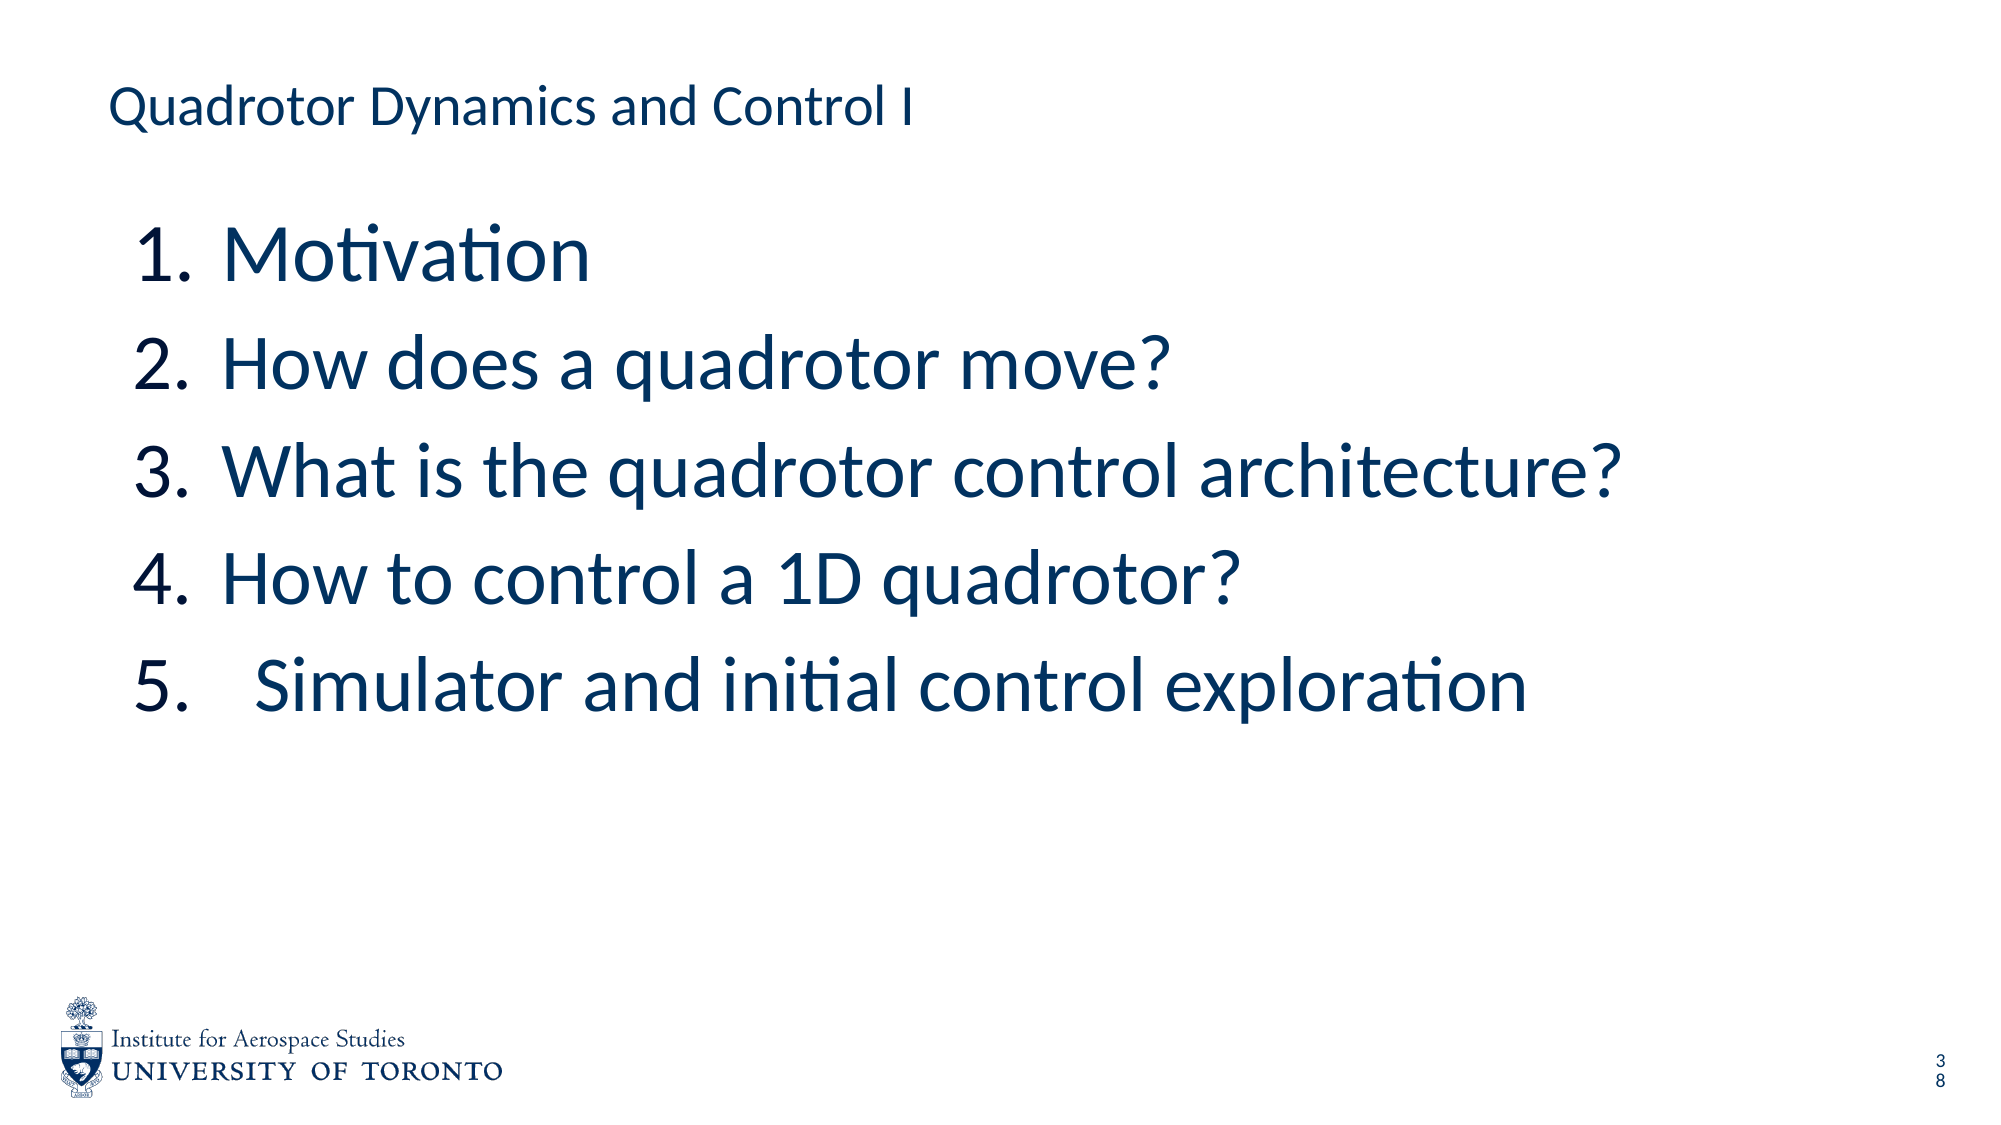

# Quadrotor Dynamics and Control I
Motivation
How does a quadrotor move?
What is the quadrotor control architecture?
How to control a 1D quadrotor?
Simulator and initial control exploration

38